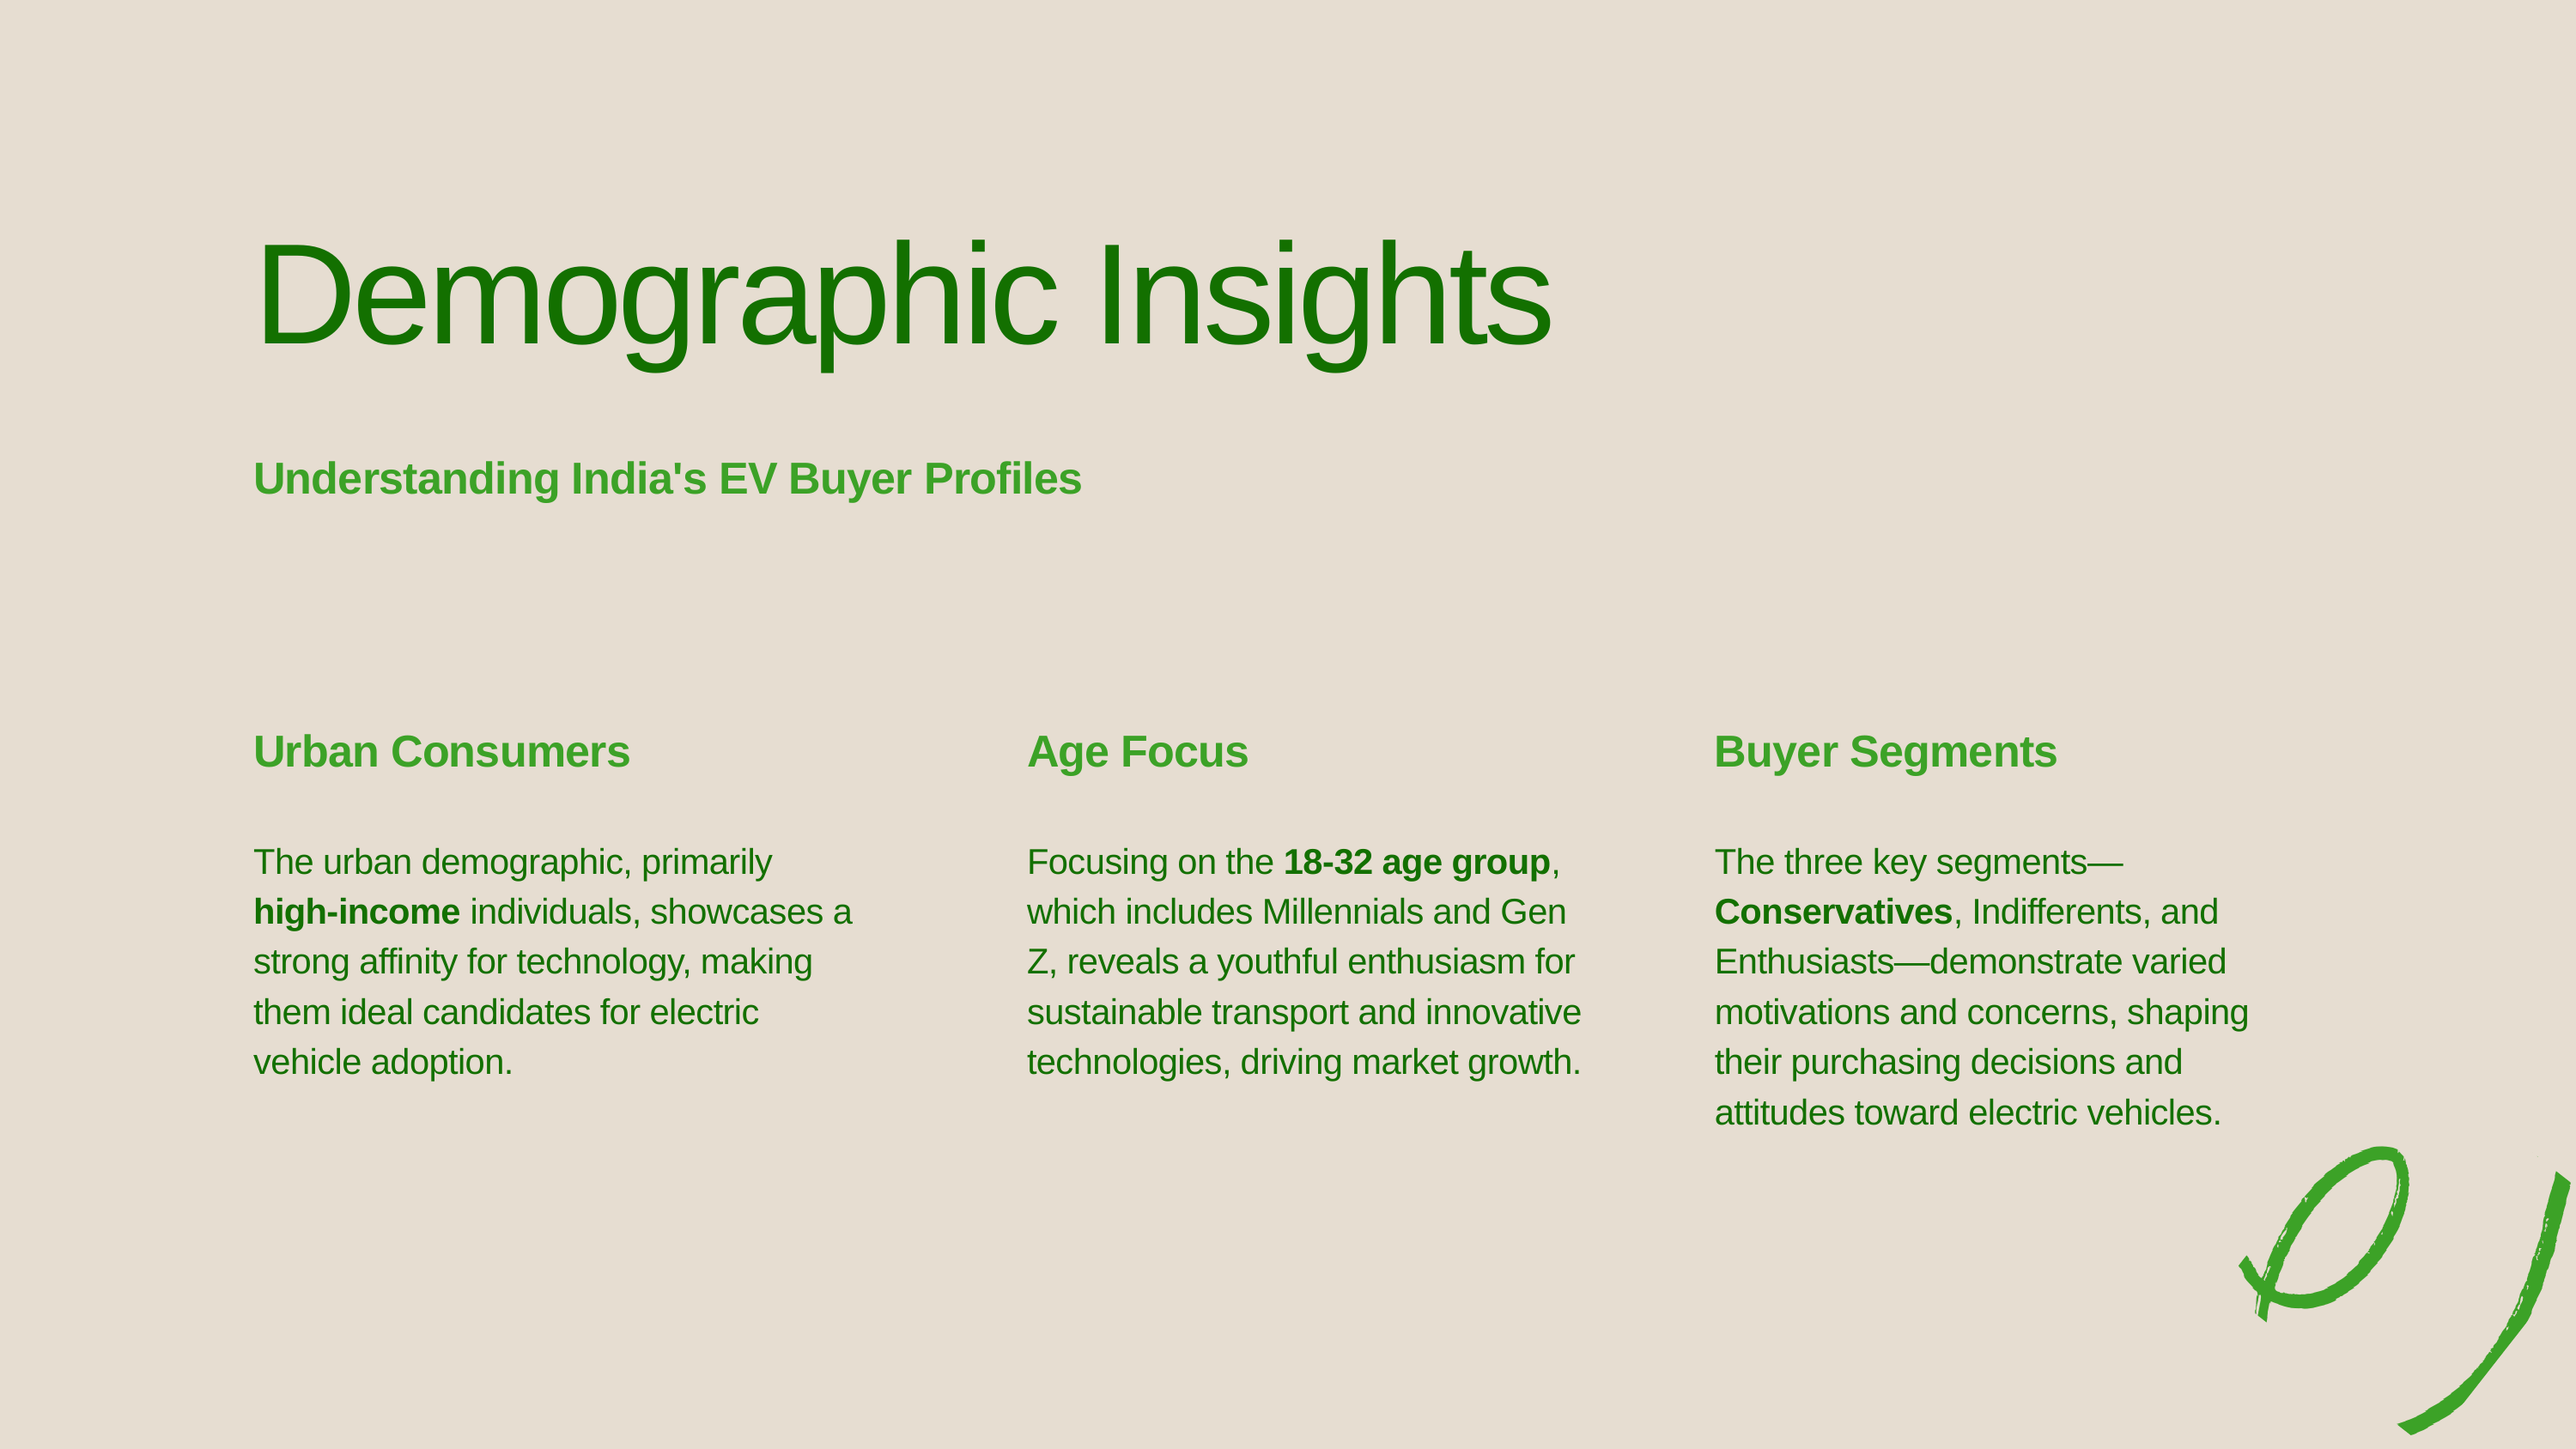

Demographic Insights
Understanding India's EV Buyer Profiles
Urban Consumers
The urban demographic, primarily high-income individuals, showcases a strong affinity for technology, making them ideal candidates for electric vehicle adoption.
Age Focus
Focusing on the 18-32 age group, which includes Millennials and Gen Z, reveals a youthful enthusiasm for sustainable transport and innovative technologies, driving market growth.
Buyer Segments
The three key segments—Conservatives, Indifferents, and Enthusiasts—demonstrate varied motivations and concerns, shaping their purchasing decisions and attitudes toward electric vehicles.

11